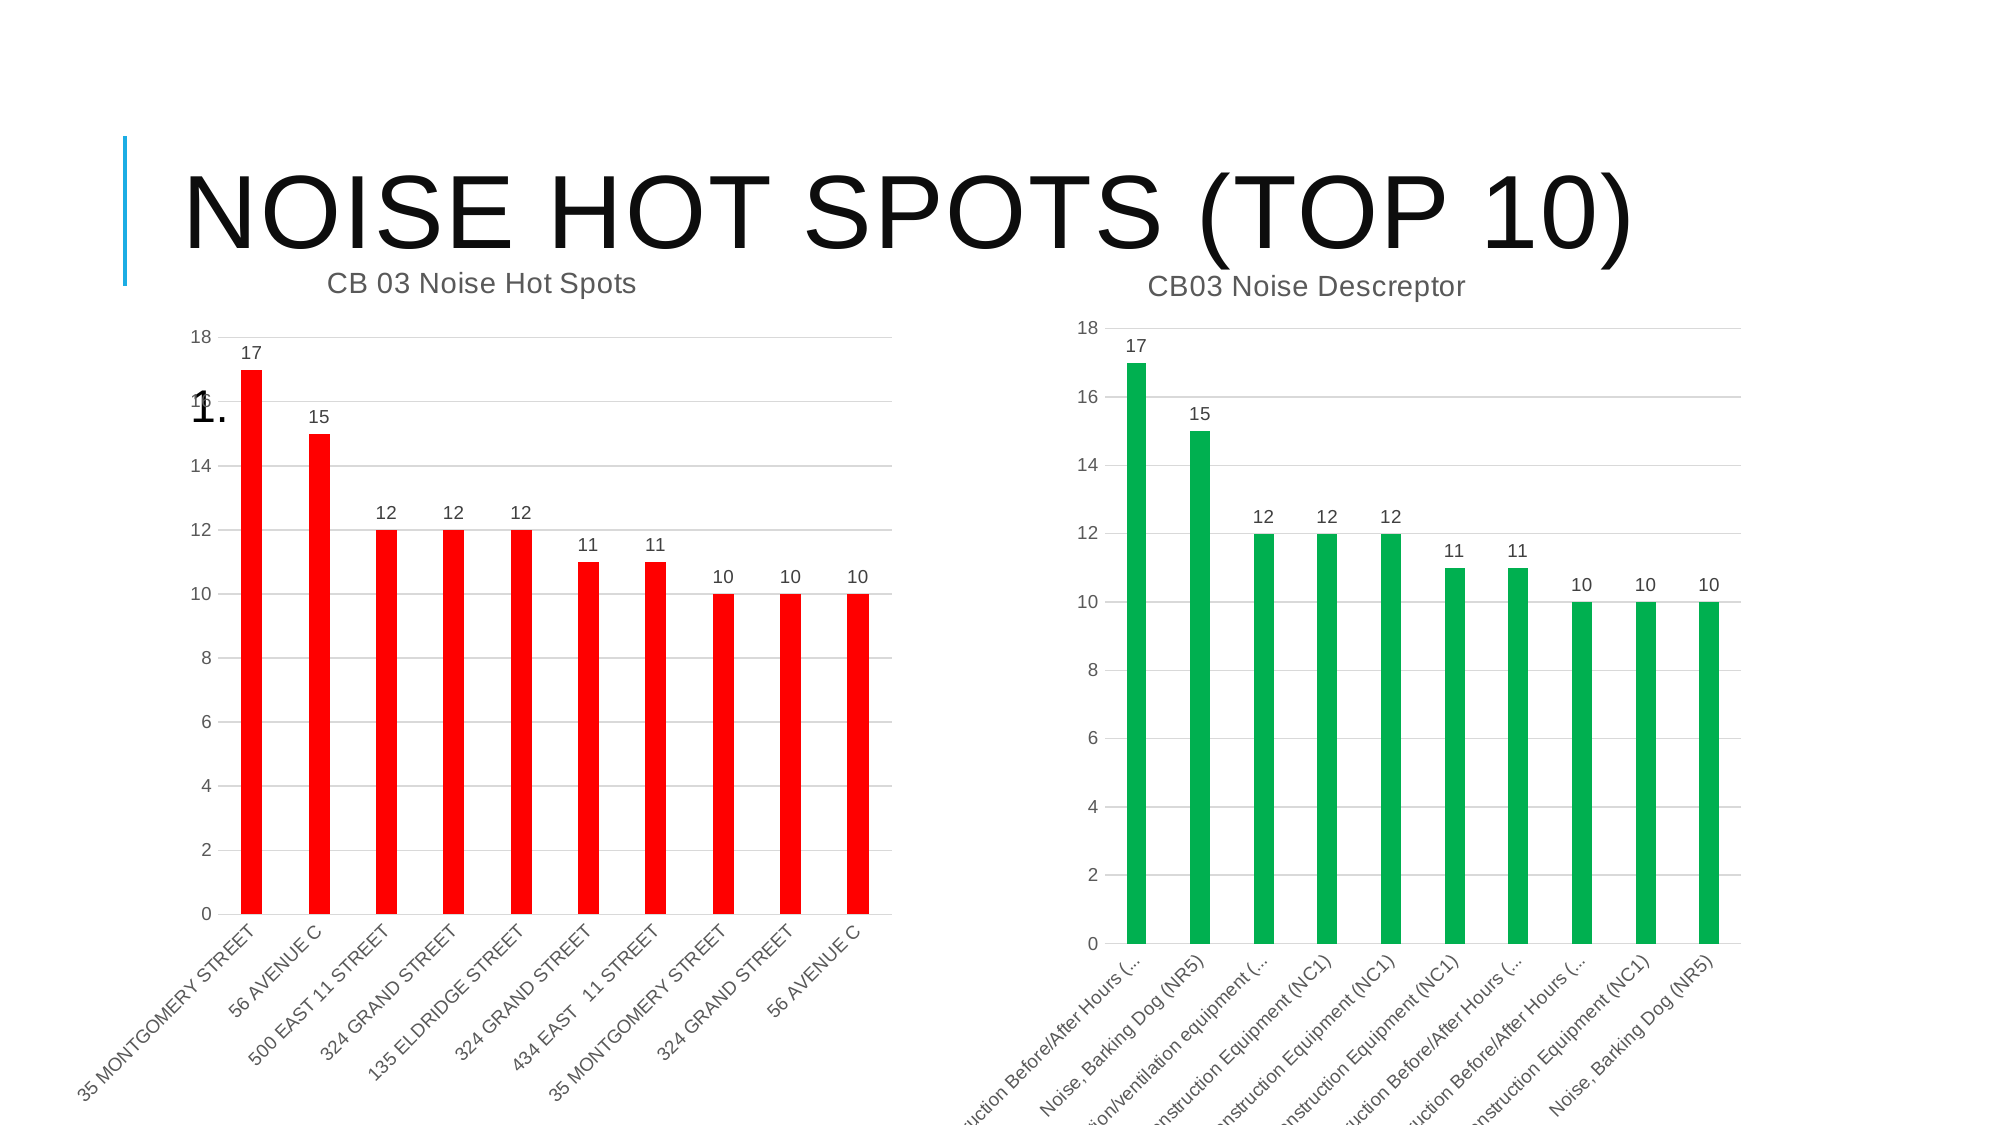

# Noise Hot spots (top 10)

### Chart: CB 03 Noise Hot Spots

| Category |  |
|---|---|
| 35 MONTGOMERY STREET | 17.0 |
| 56 AVENUE C | 15.0 |
| 500 EAST 11 STREET | 12.0 |
| 324 GRAND STREET | 12.0 |
| 135 ELDRIDGE STREET | 12.0 |
| 324 GRAND STREET | 11.0 |
| 434 EAST   11 STREET | 11.0 |
| 35 MONTGOMERY STREET | 10.0 |
| 324 GRAND STREET | 10.0 |
| 56 AVENUE C | 10.0 |

### Chart: CB03 Noise Descreptor

| Category |  |
|---|---|
| Noise: Construction Before/After Hours (NM1) | 17.0 |
| Noise, Barking Dog (NR5) | 15.0 |
| Noise: air condition/ventilation equipment (NV1) | 12.0 |
| Noise: Construction Equipment (NC1) | 12.0 |
| Noise: Construction Equipment (NC1) | 12.0 |
| Noise: Construction Equipment (NC1) | 11.0 |
| Noise: Construction Before/After Hours (NM1) | 11.0 |
| Noise: Construction Before/After Hours (NM1) | 10.0 |
| Noise: Construction Equipment (NC1) | 10.0 |
| Noise, Barking Dog (NR5) | 10.0 |
1.